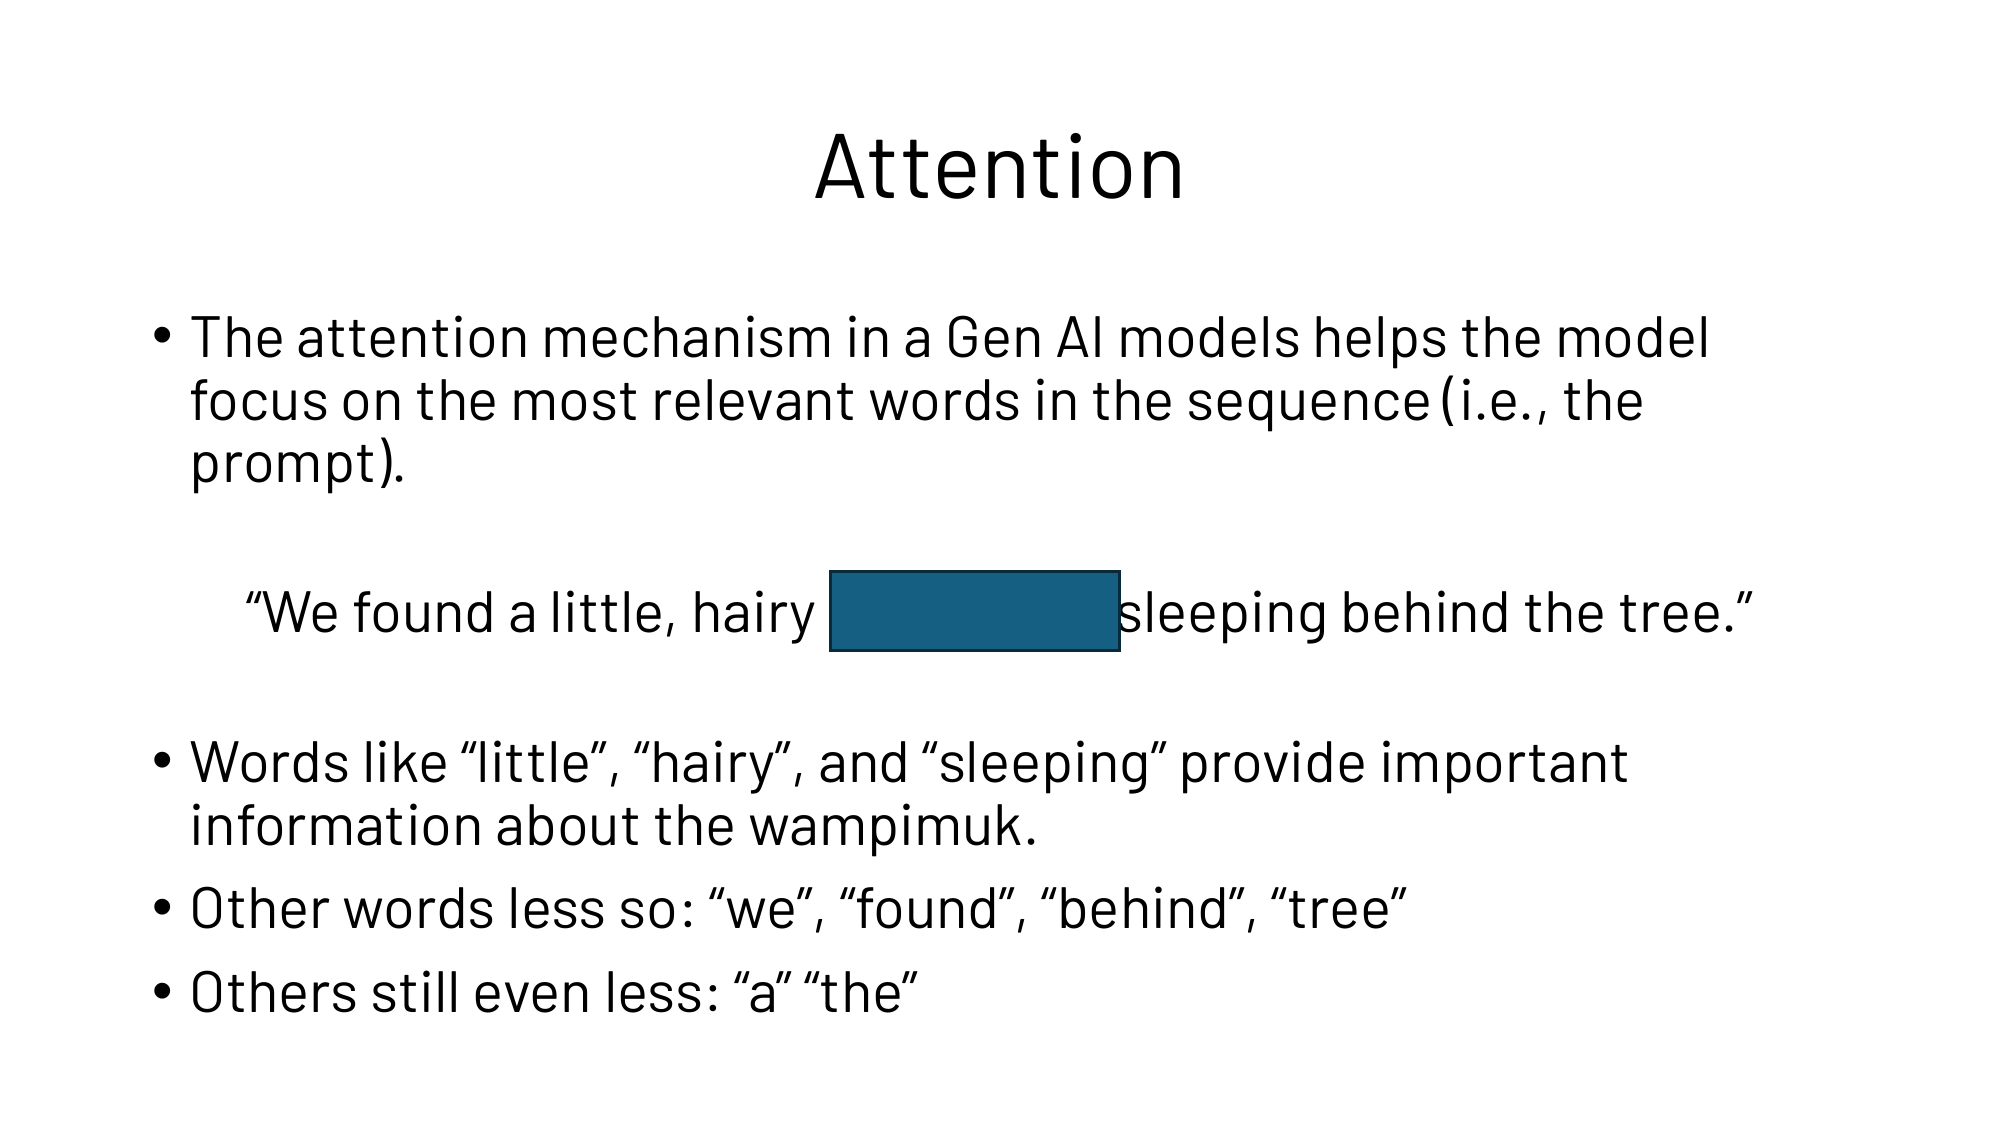

# Attention
The attention mechanism in a Gen AI models helps the model focus on the most relevant words in the sequence (i.e., the prompt).

“We found a little, hairy wampimuk sleeping behind the tree.”

Words like “little”, “hairy”, and “sleeping” provide important information about the wampimuk.
Other words less so: “we”, “found”, “behind”, “tree”
Others still even less: “a” “the”